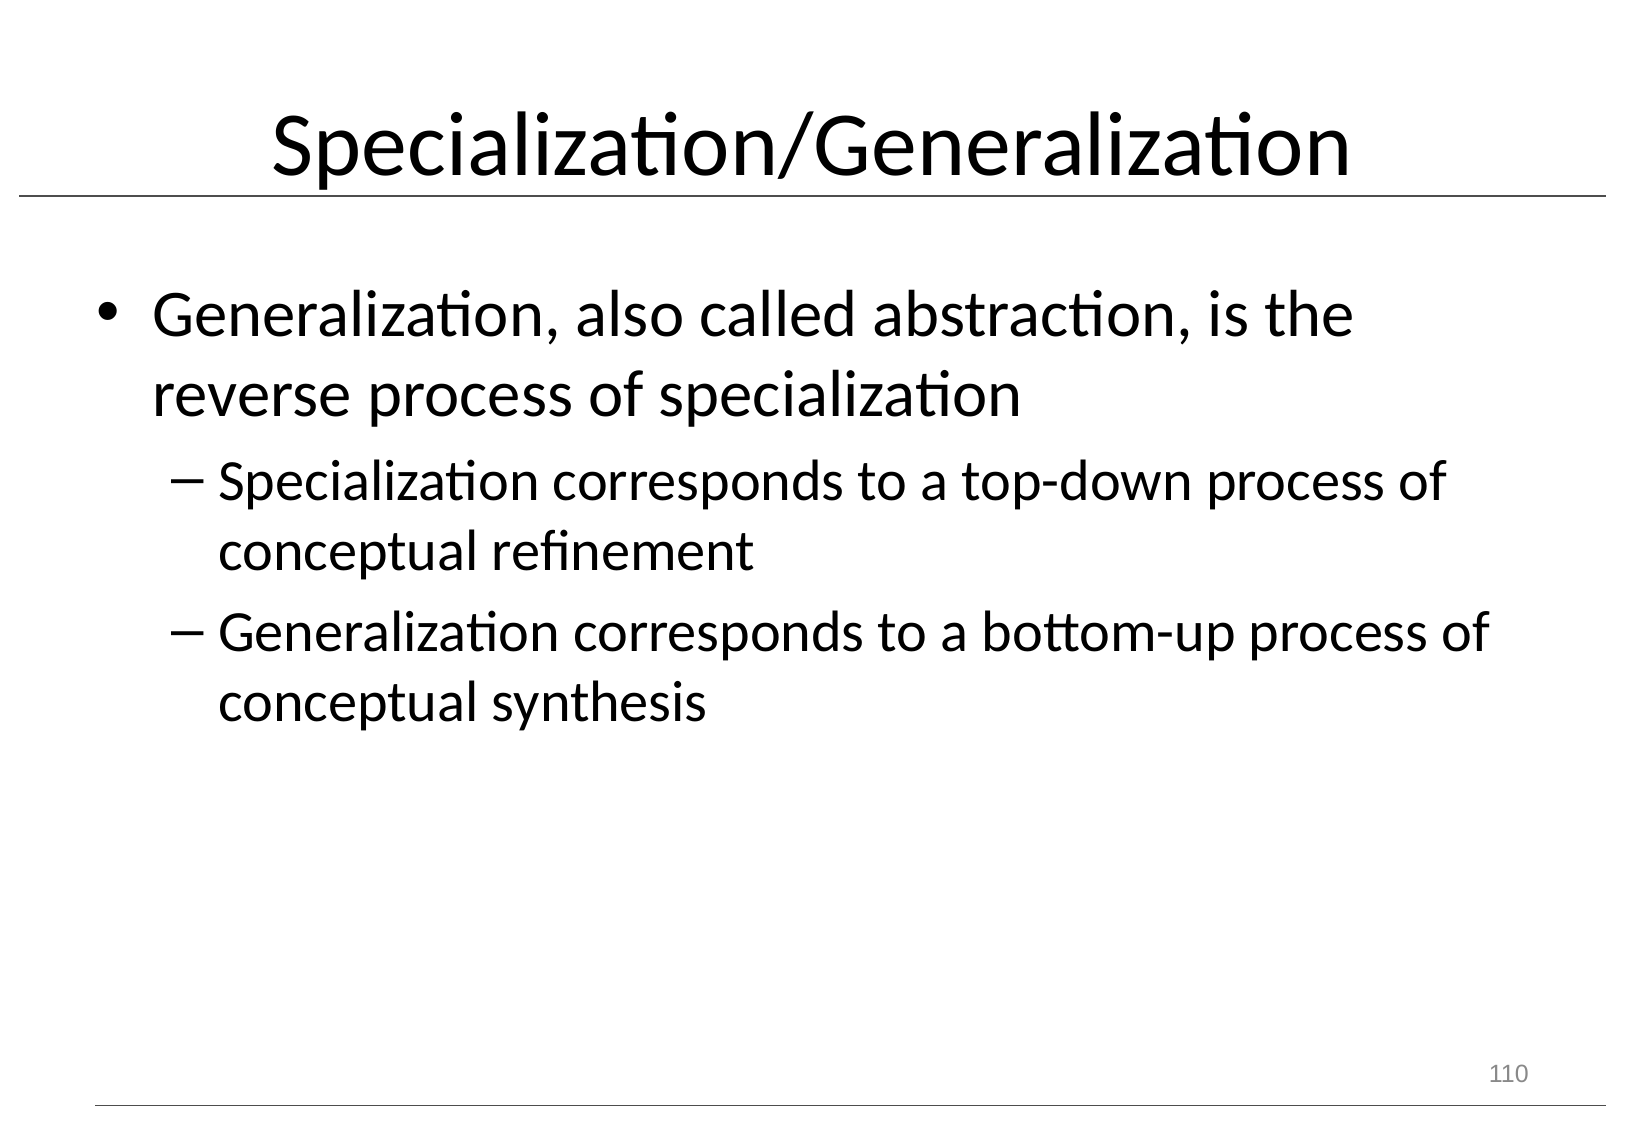

# Specialization/Generalization
Generalization, also called abstraction, is the reverse process of specialization
Specialization corresponds to a top-down process of conceptual refinement
Generalization corresponds to a bottom-up process of conceptual synthesis
110